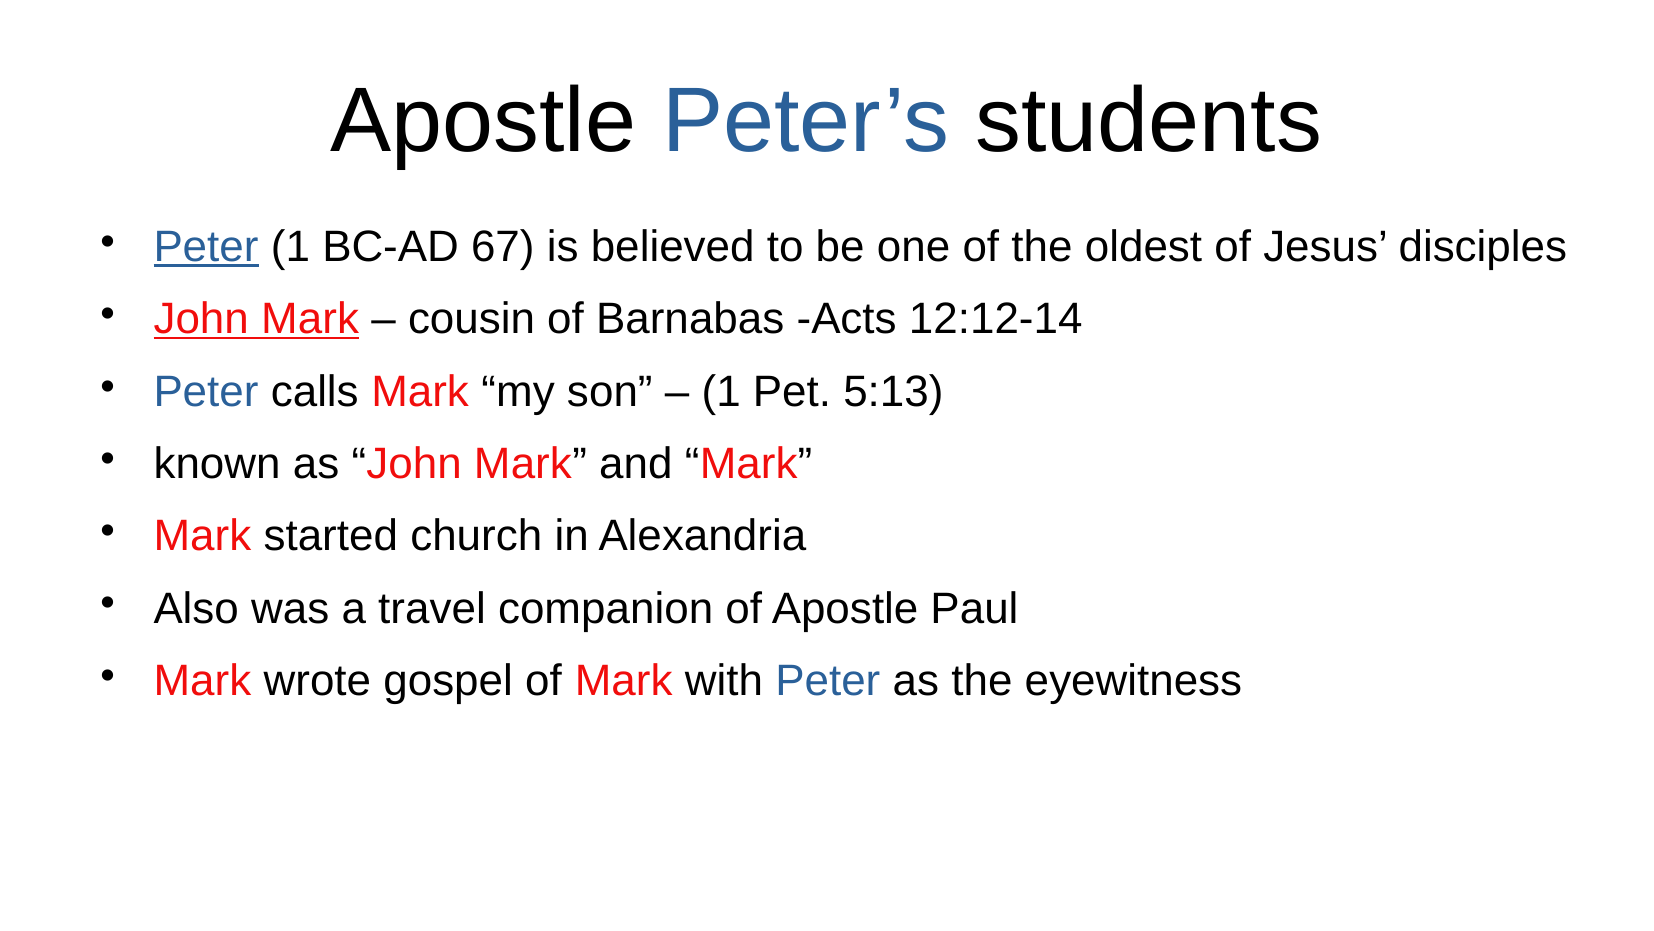

# Apostle Peter’s students
Peter (1 BC-AD 67) is believed to be one of the oldest of Jesus’ disciples
John Mark – cousin of Barnabas -Acts 12:12-14
Peter calls Mark “my son” – (1 Pet. 5:13)
known as “John Mark” and “Mark”
Mark started church in Alexandria
Also was a travel companion of Apostle Paul
Mark wrote gospel of Mark with Peter as the eyewitness